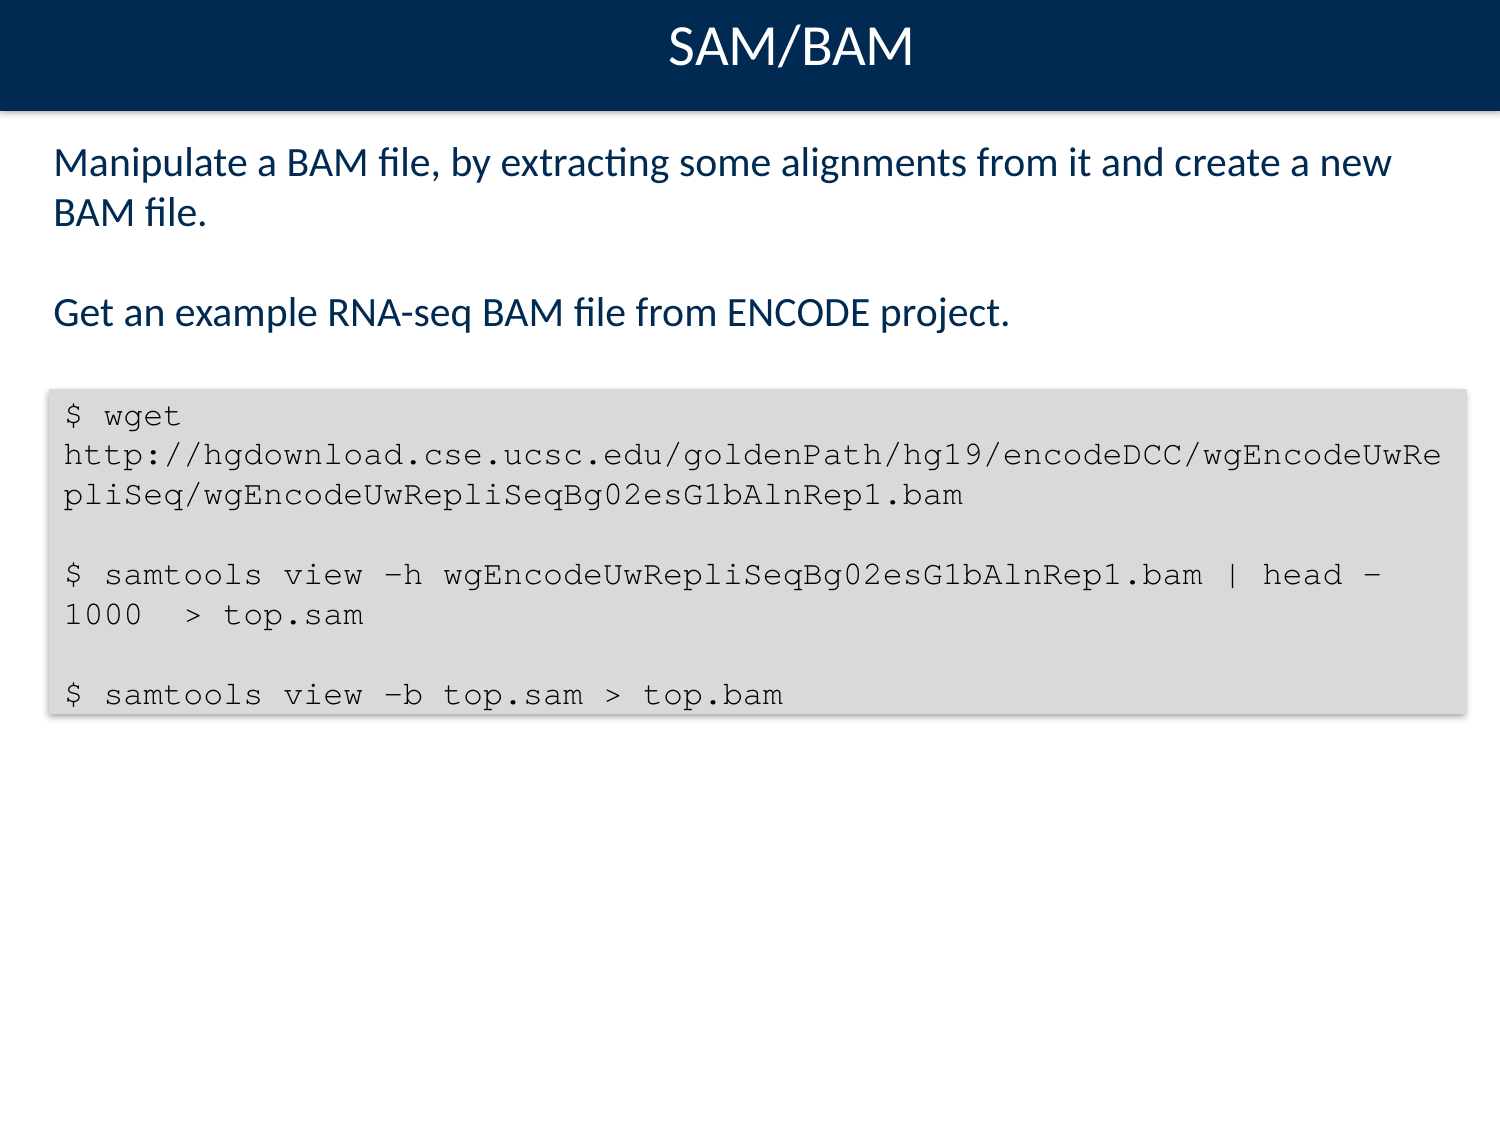

SAM/BAM
Manipulate a BAM file, by extracting some alignments from it and create a new BAM file.

Get an example RNA-seq BAM file from ENCODE project.
$ wget http://hgdownload.cse.ucsc.edu/goldenPath/hg19/encodeDCC/wgEncodeUwRepliSeq/wgEncodeUwRepliSeqBg02esG1bAlnRep1.bam

$ samtools view -h wgEncodeUwRepliSeqBg02esG1bAlnRep1.bam | head -1000  > top.sam

$ samtools view -b top.sam > top.bam